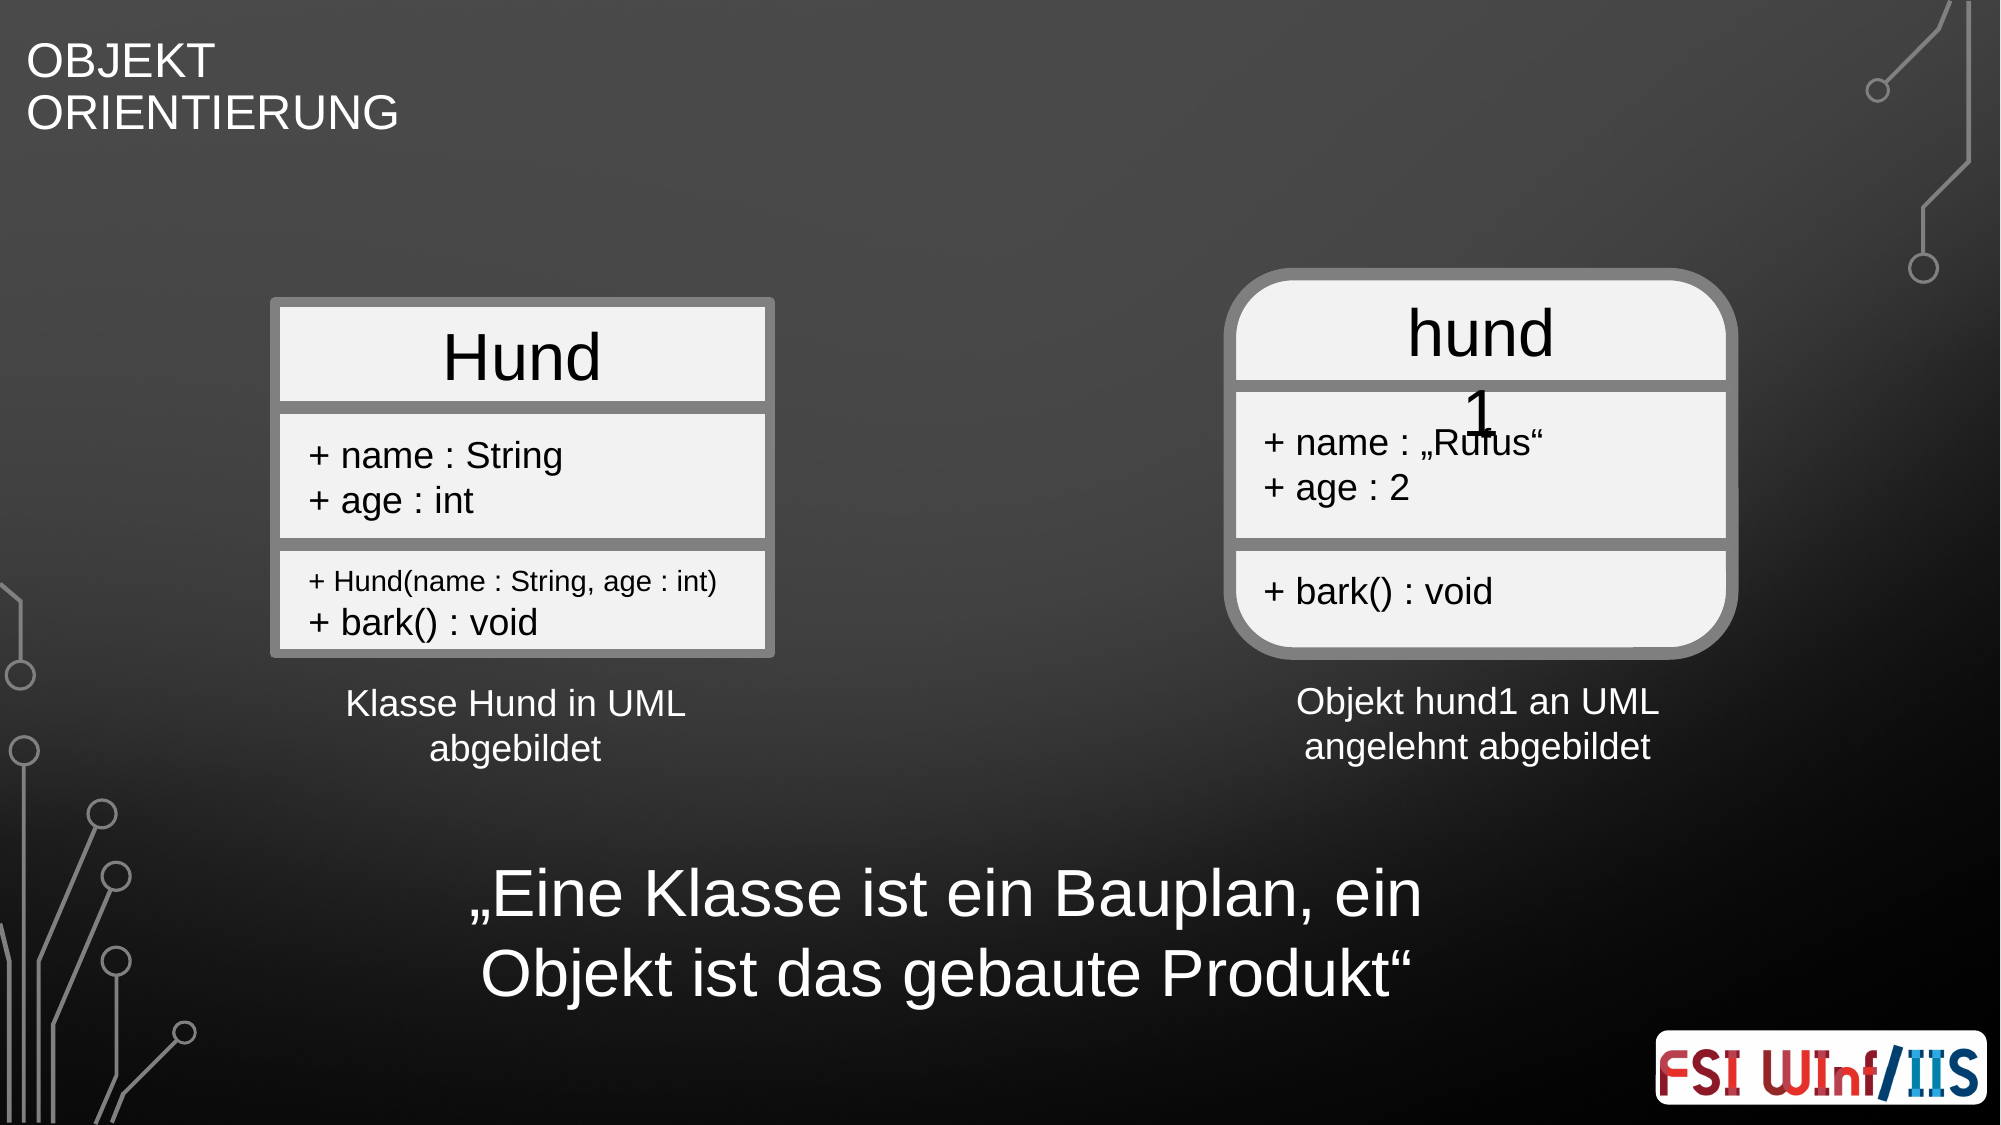

# Objekt Orientierung

hund1

Hund
+ name : „Rufus“
+ age : 2
+ name : String
+ age : int
+ Hund(name : String, age : int)
+ bark() : void
+ bark() : void
Objekt hund1 an UML angelehnt abgebildet
Klasse Hund in UML abgebildet
„Eine Klasse ist ein Bauplan, ein Objekt ist das gebaute Produkt“